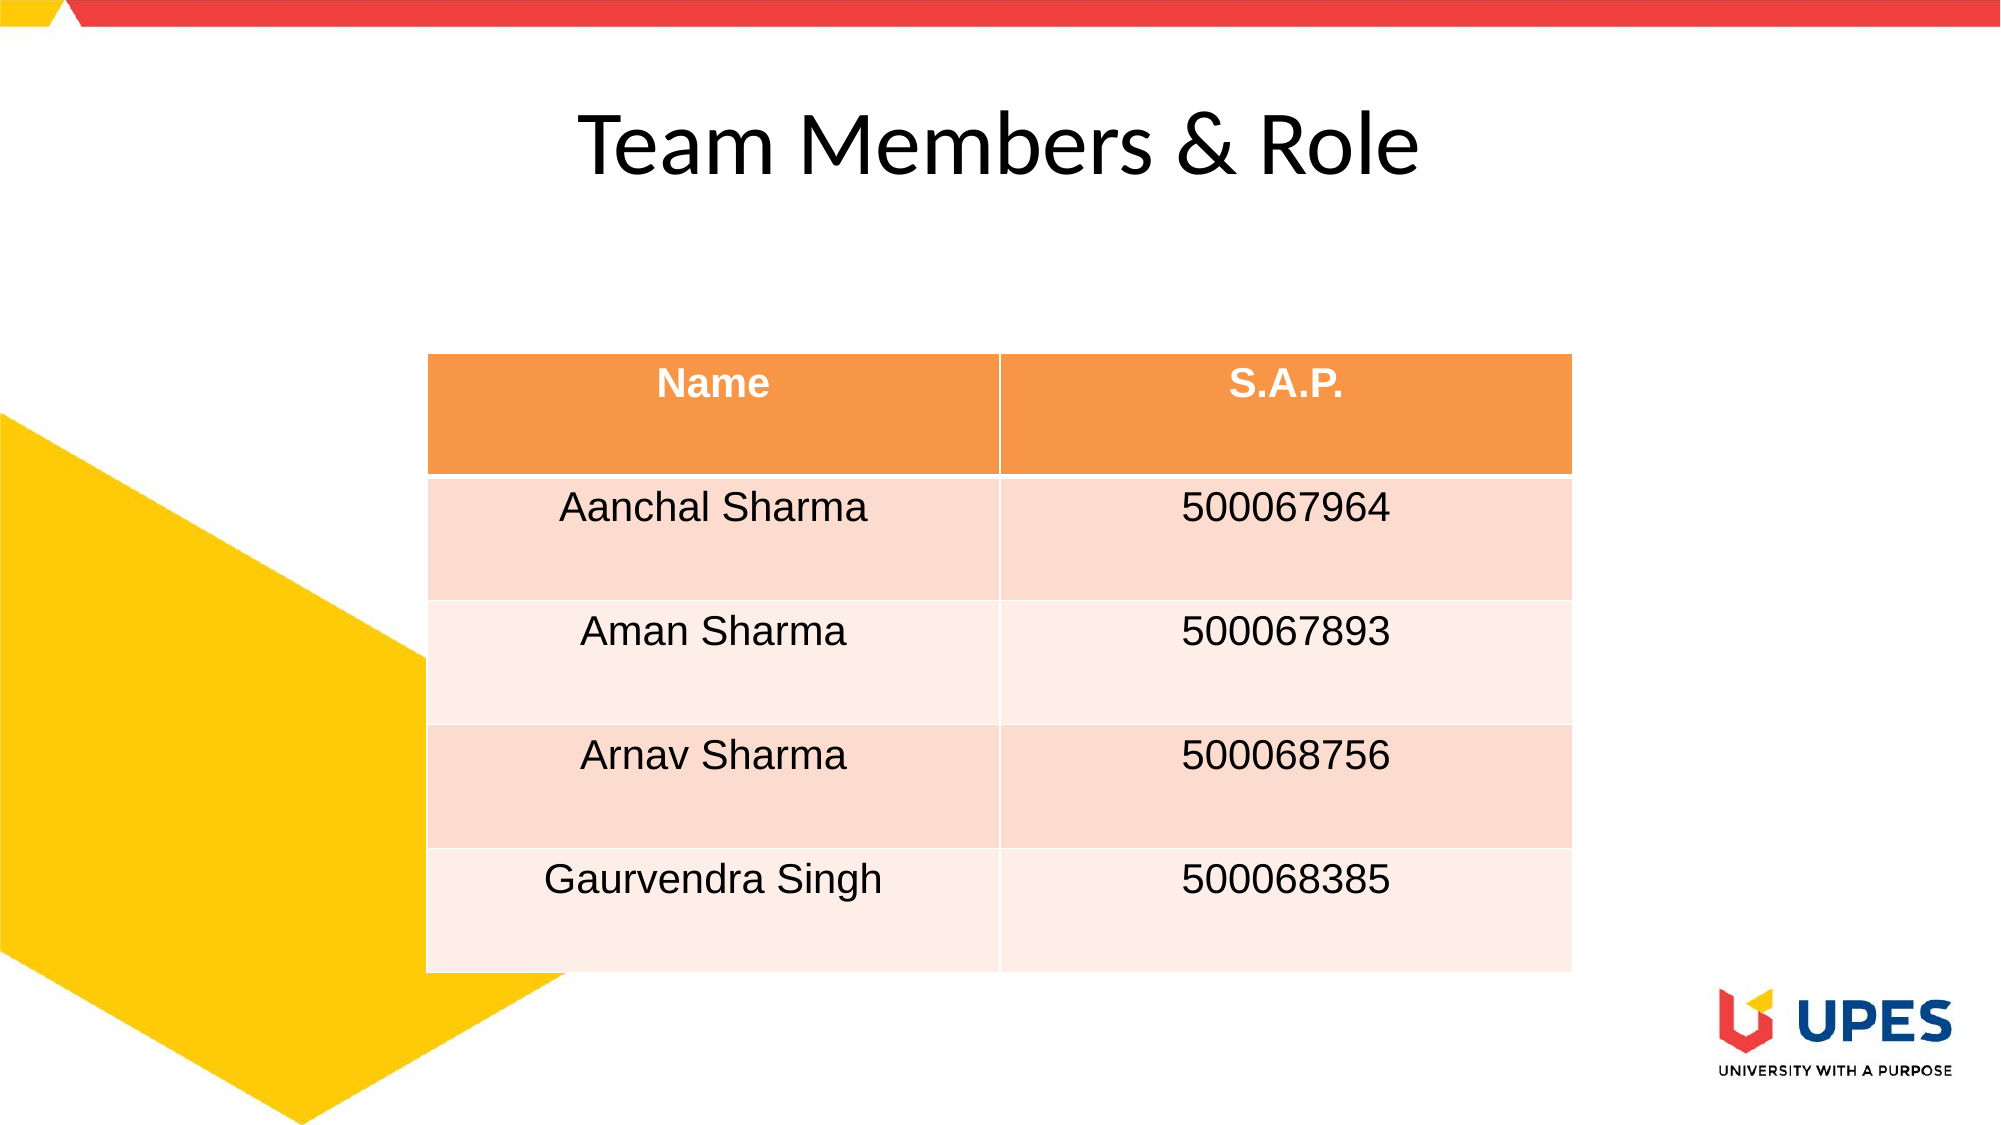

# Team Members & Role
| Name | S.A.P. |
| --- | --- |
| Aanchal Sharma | 500067964 |
| Aman Sharma | 500067893 |
| Arnav Sharma | 500068756 |
| Gaurvendra Singh | 500068385 |